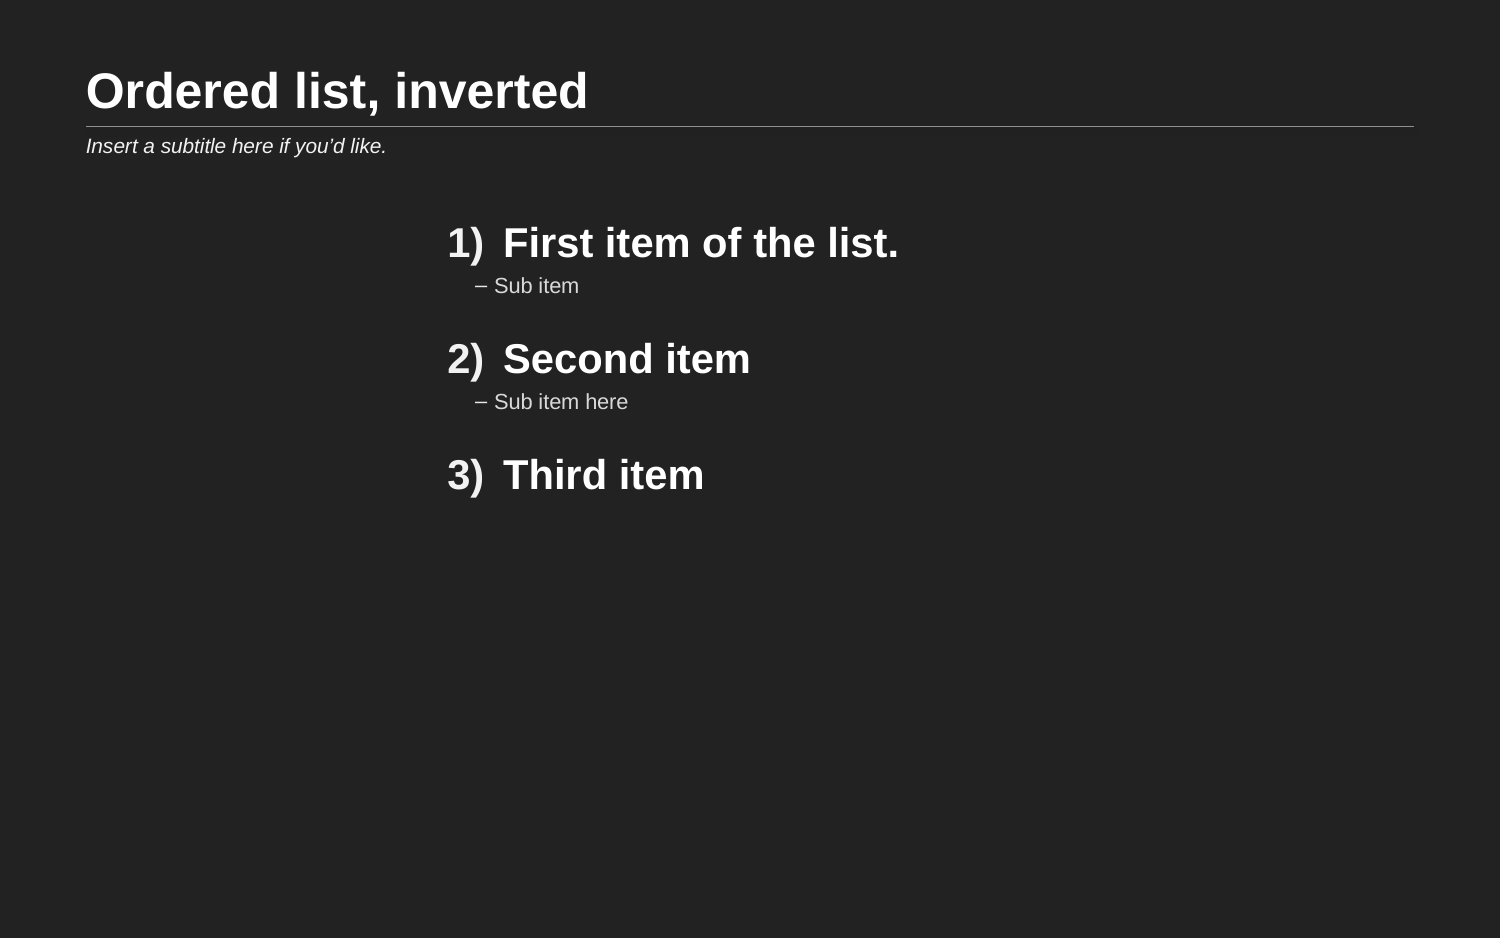

# Ordered list, inverted
Insert a subtitle here if you’d like.
First item of the list.
Sub item
Second item
Sub item here
Third item